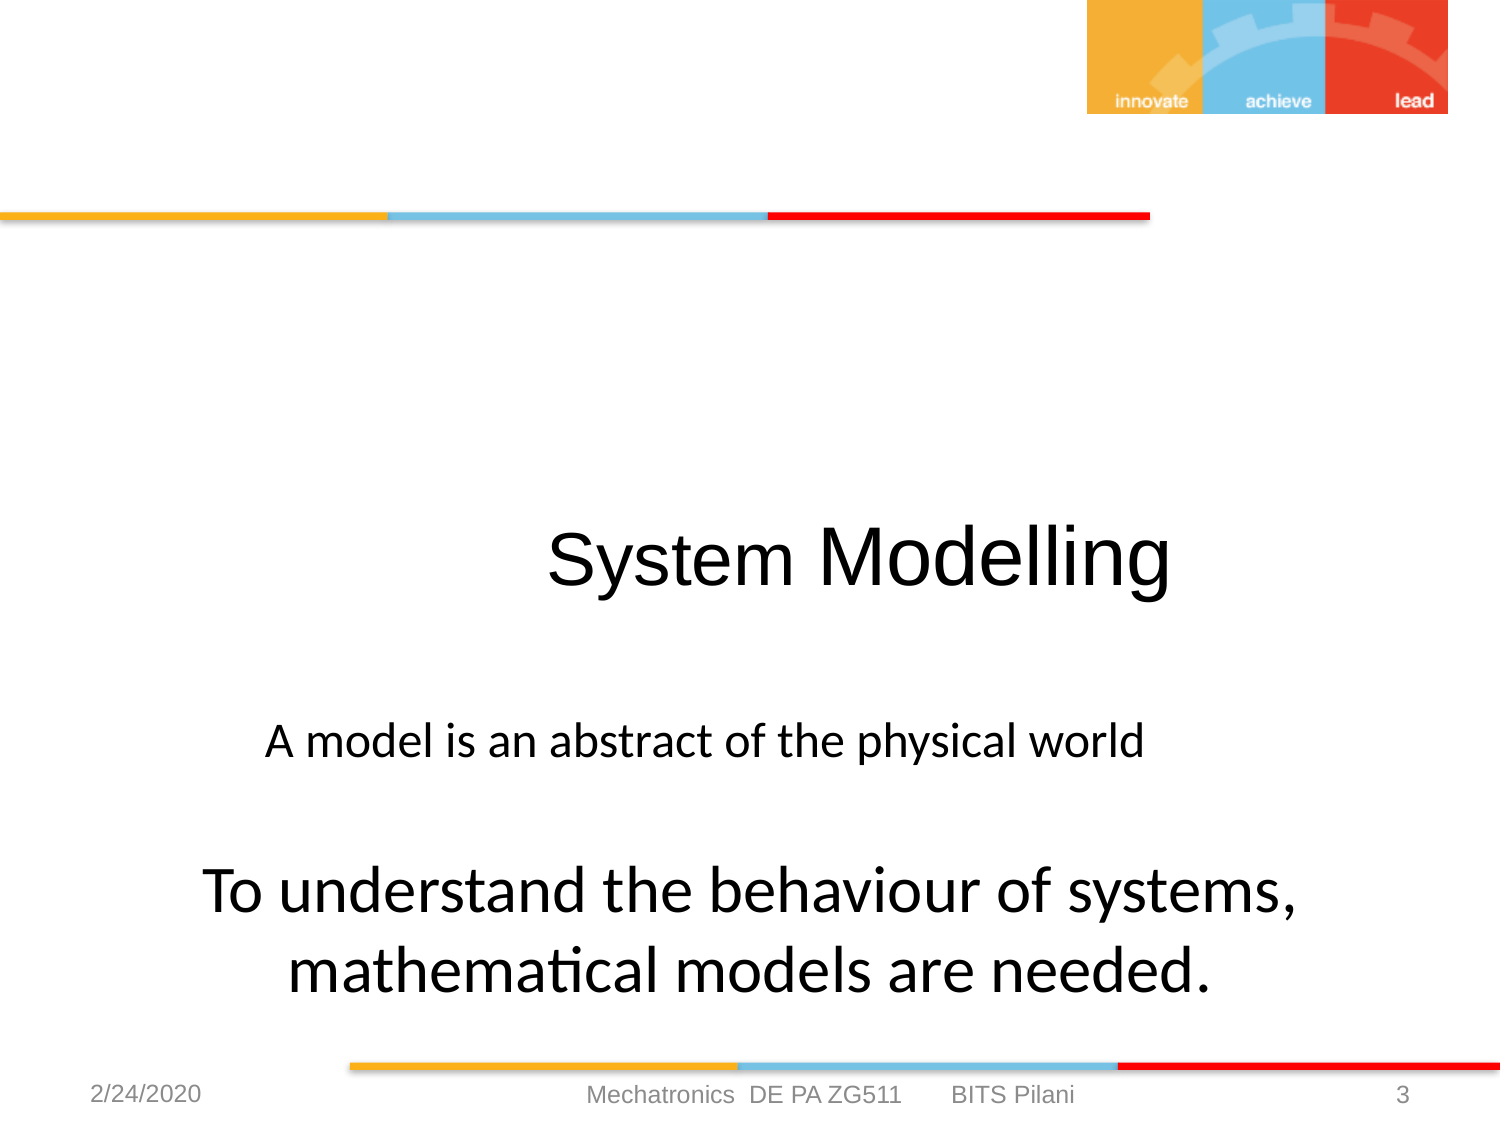

System Modelling
A model is an abstract of the physical world
To understand the behaviour of systems, mathematical models are needed.
2/24/2020
Mechatronics  DE PA ZG511       BITS Pilani
3